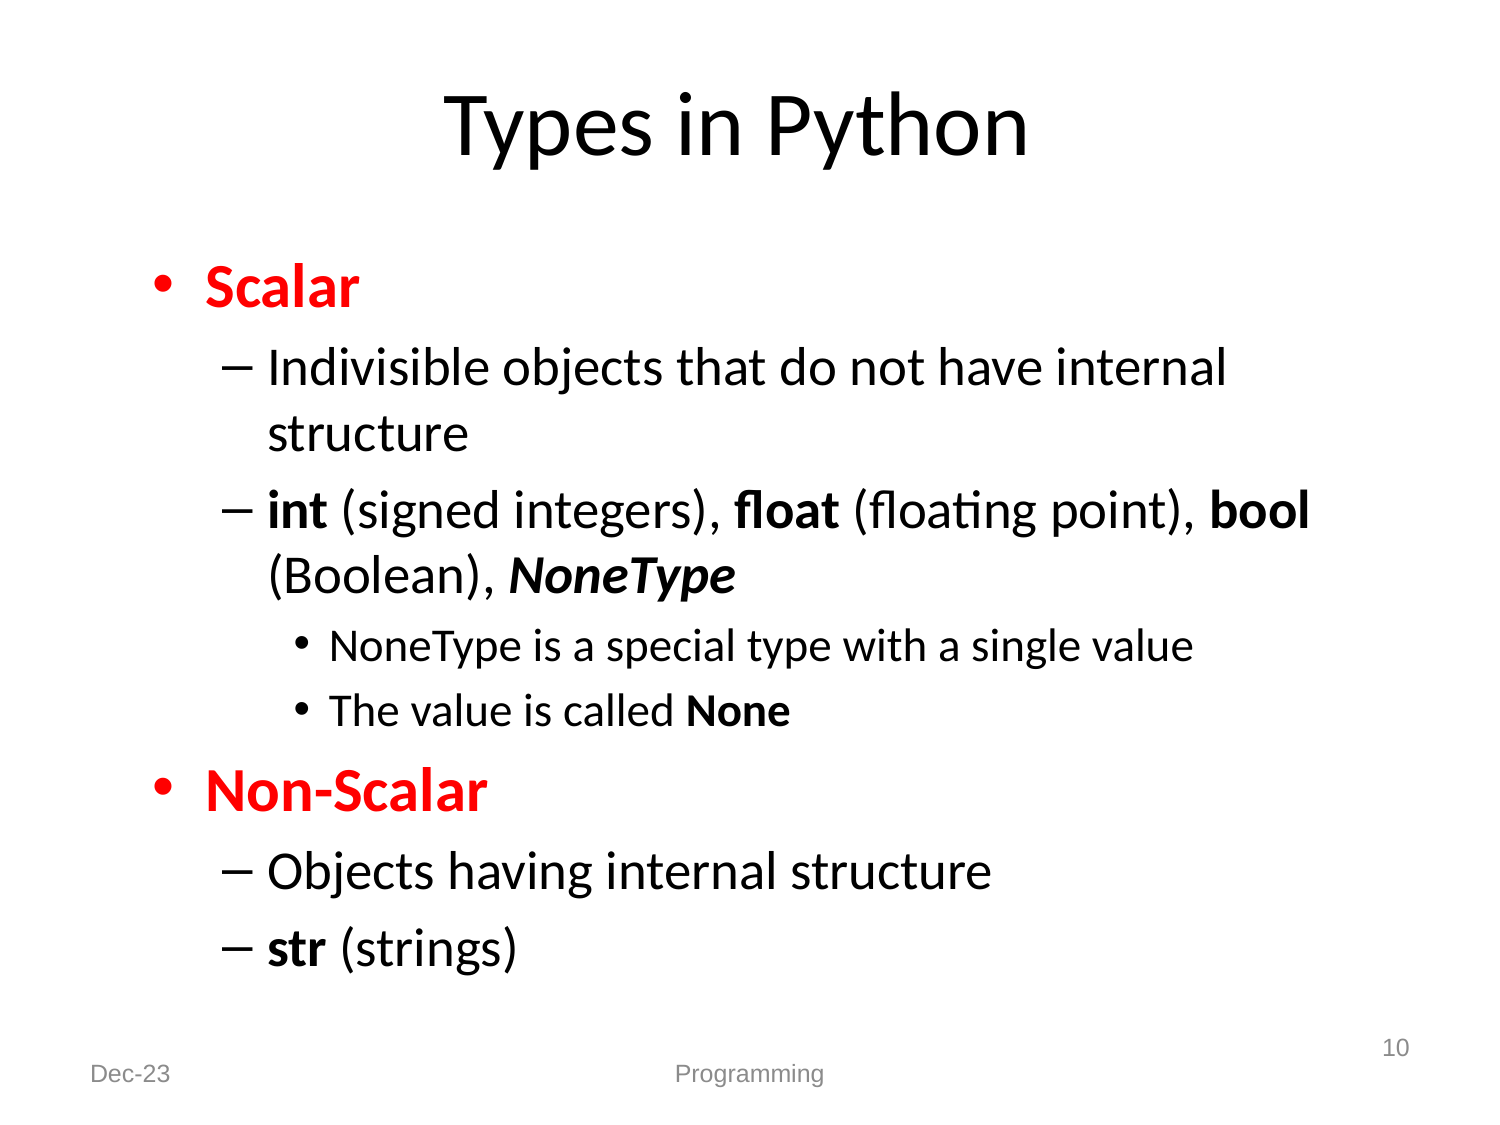

# Types in Python
Scalar
Indivisible objects that do not have internal structure
int (signed integers), float (floating point), bool (Boolean), NoneType
NoneType is a special type with a single value
The value is called None
Non-Scalar
Objects having internal structure
str (strings)
10
Dec-23
Programming